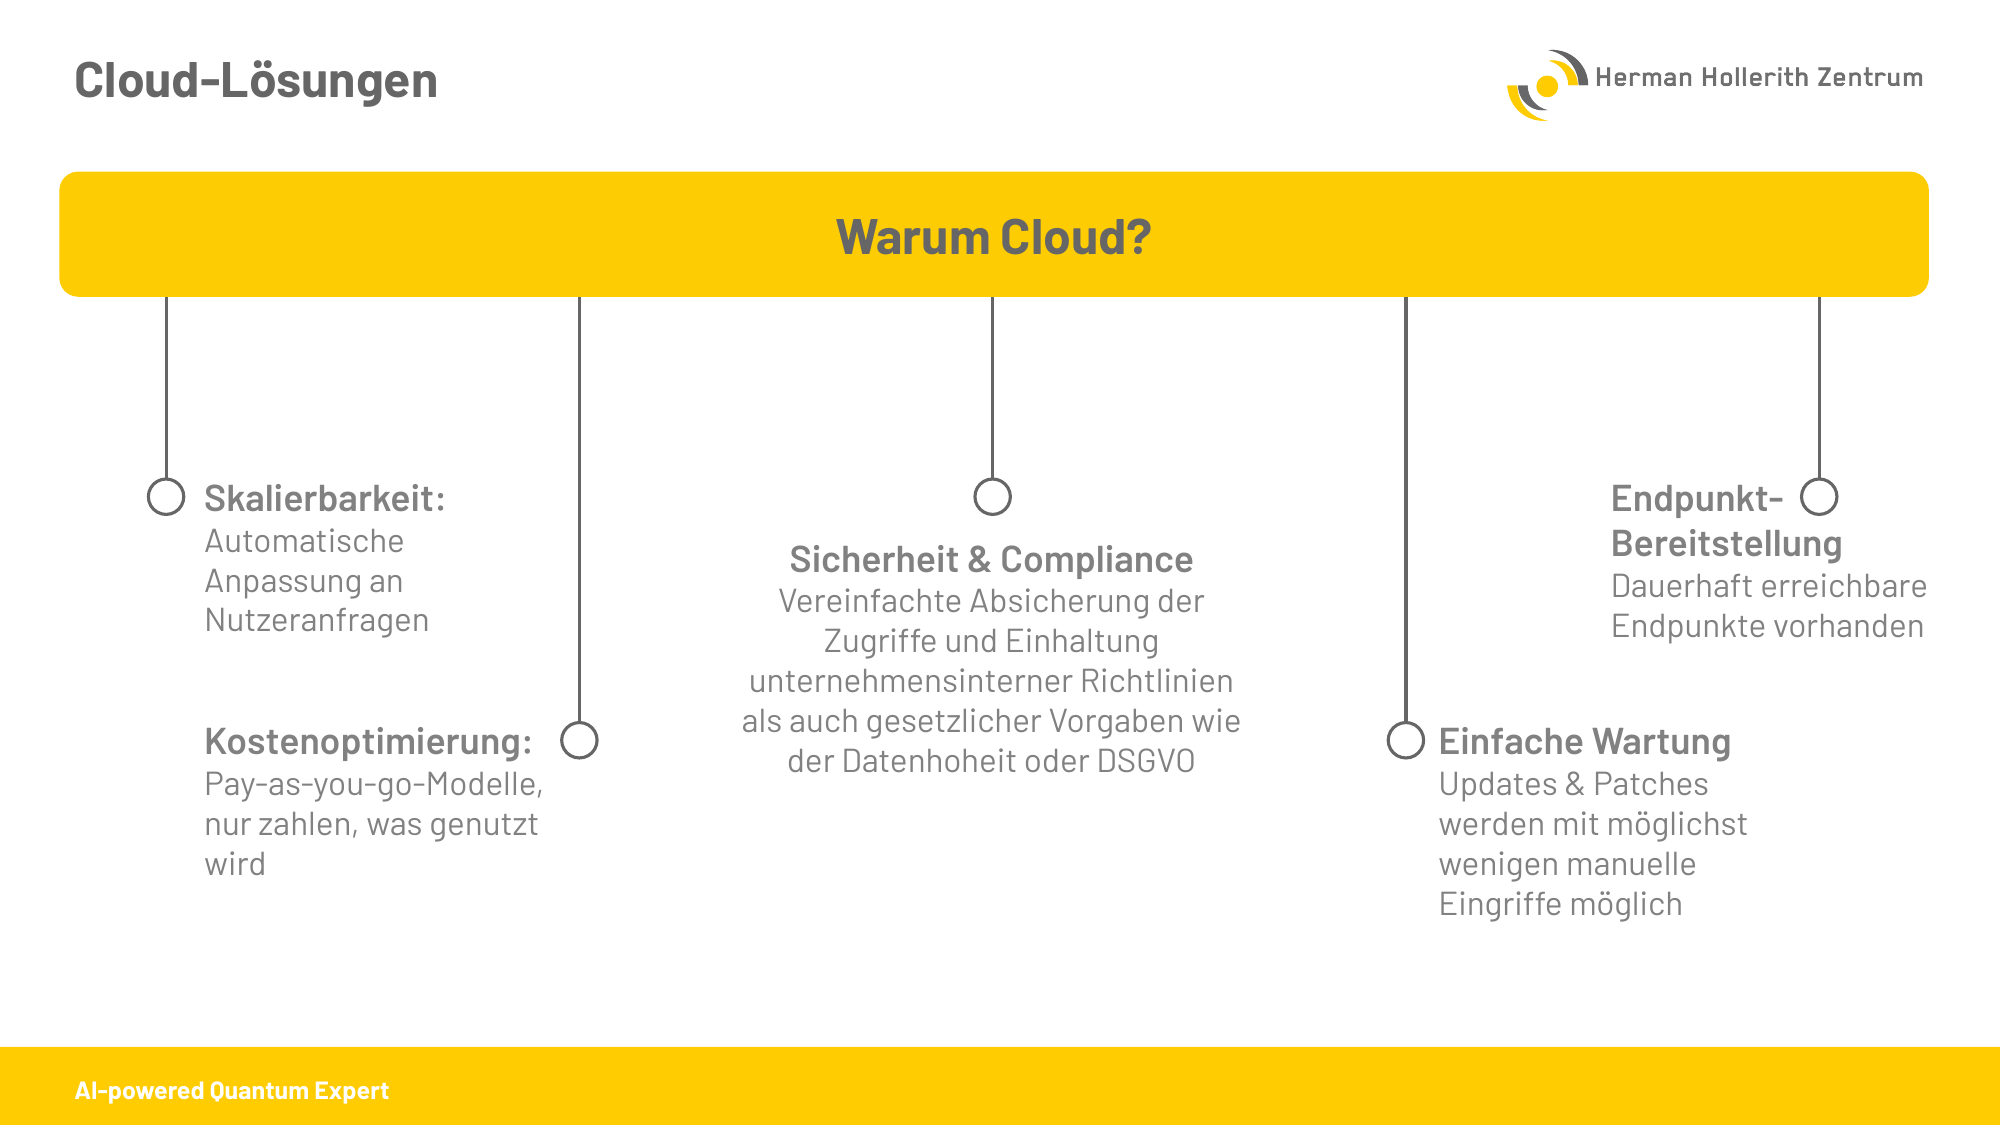

# Cloud-Lösungen
Warum Cloud?
Skalierbarkeit:
Automatische Anpassung an Nutzeranfragen
Endpunkt-
Bereitstellung
Dauerhaft erreichbare Endpunkte vorhanden

Sicherheit & Compliance
Vereinfachte Absicherung der Zugriffe und Einhaltung unternehmensinterner Richtlinien als auch gesetzlicher Vorgaben wie der Datenhoheit oder DSGVO
Kostenoptimierung:
Pay-as-you-go-Modelle, nur zahlen, was genutzt wird
Einfache Wartung
Updates & Patches werden mit möglichst wenigen manuelle Eingriffe möglich

AI-powered Quantum Expert